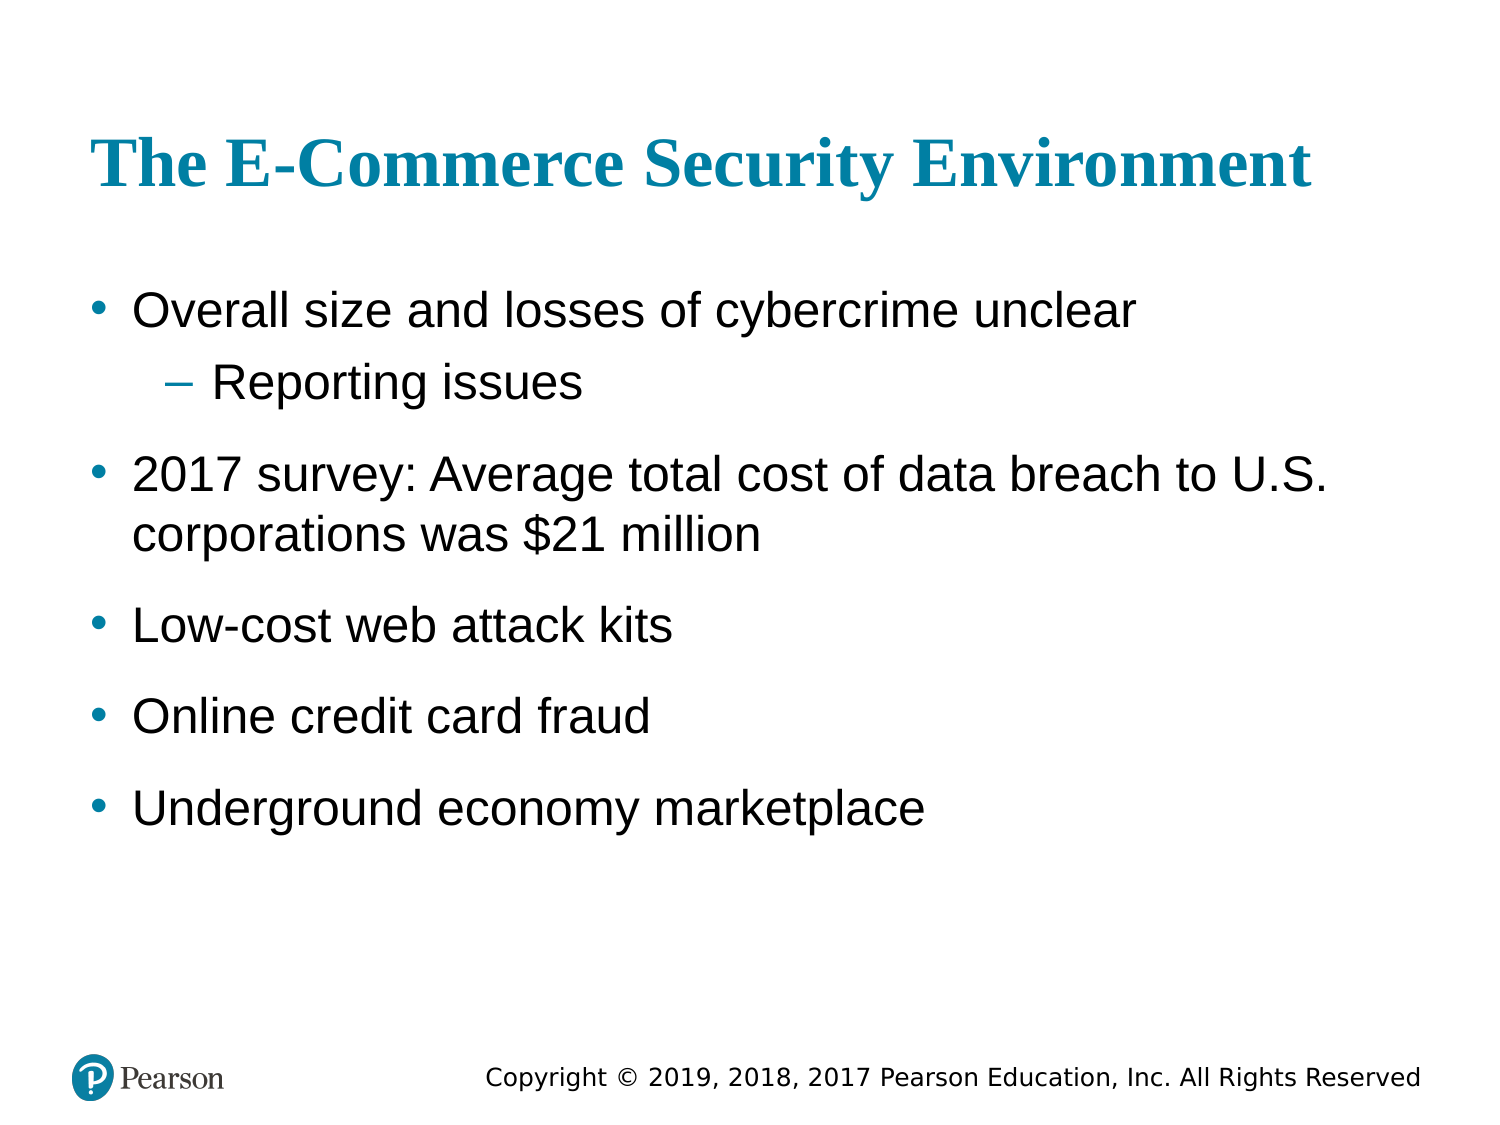

# The E-Commerce Security Environment
Overall size and losses of cybercrime unclear
Reporting issues
2017 survey: Average total cost of data breach to U.S. corporations was $21 million
Low-cost web attack kits
Online credit card fraud
Underground economy marketplace